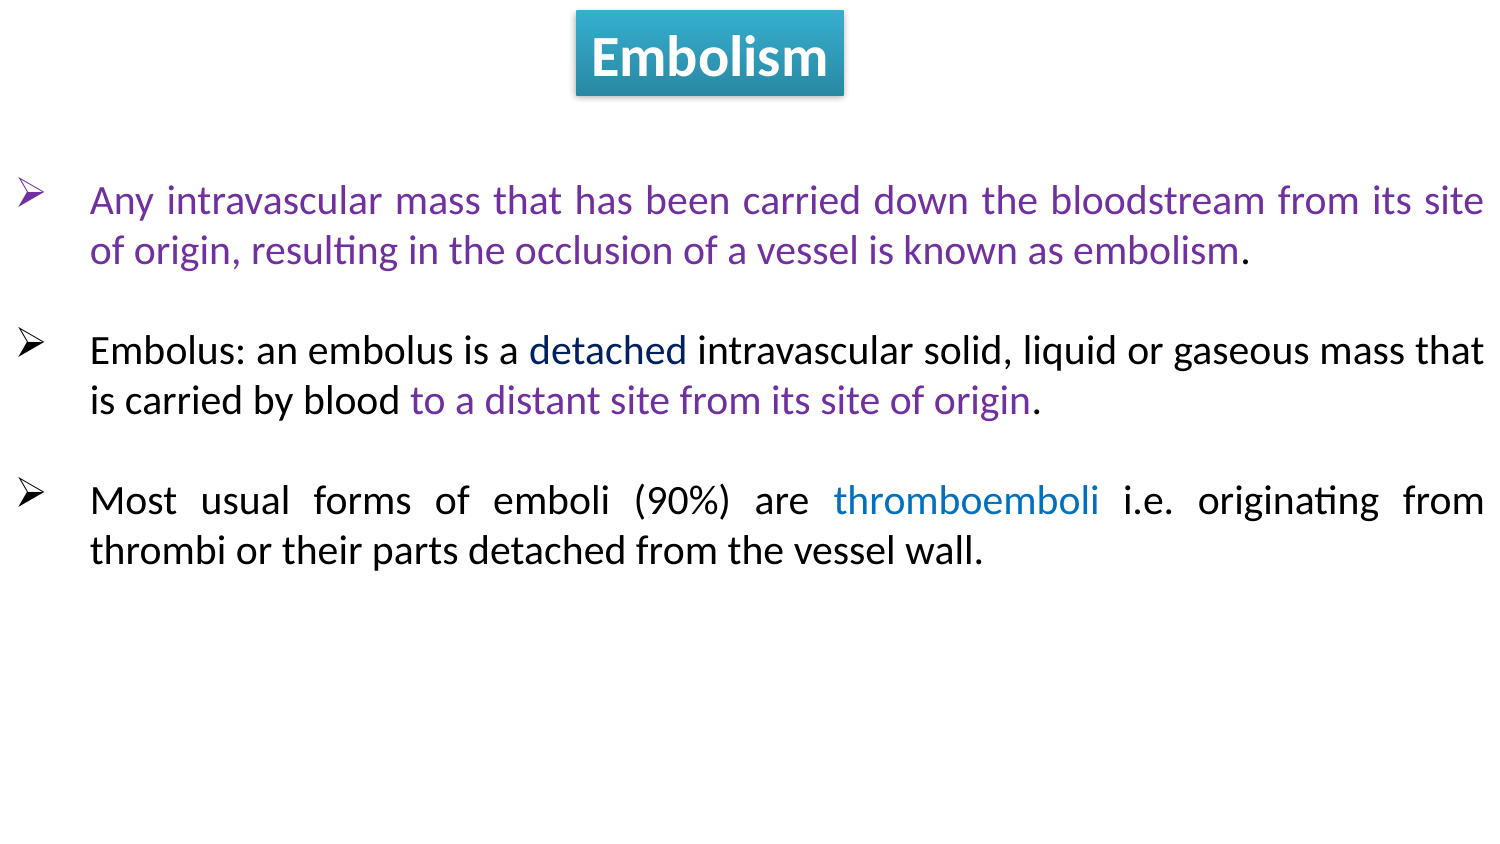

Embolism
Any intravascular mass that has been carried down the bloodstream from its site of origin, resulting in the occlusion of a vessel is known as embolism.

Embolus: an embolus is a detached intravascular solid, liquid or gaseous mass that is carried by blood to a distant site from its site of origin.

Most usual forms of emboli (90%) are thromboemboli i.e. originating from thrombi or their parts detached from the vessel wall.